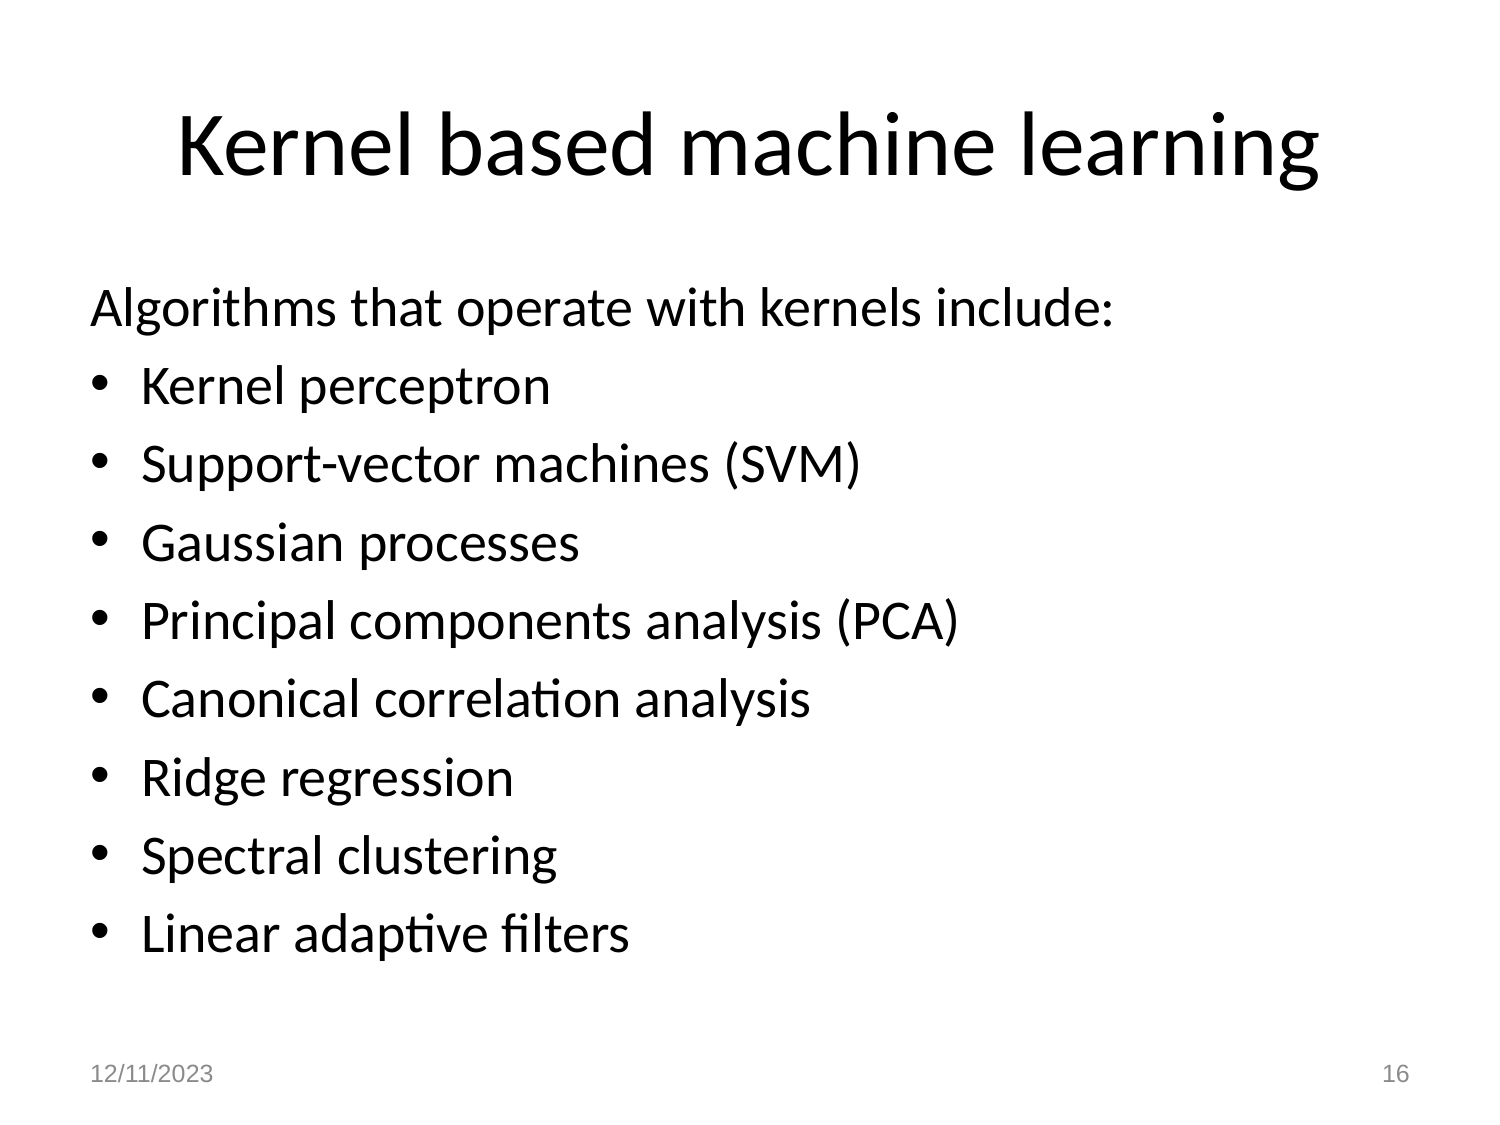

# Kernel based machine learning
Algorithms that operate with kernels include:
Kernel perceptron
Support-vector machines (SVM)
Gaussian processes
Principal components analysis (PCA)
Canonical correlation analysis
Ridge regression
Spectral clustering
Linear adaptive filters

12/11/2023
16